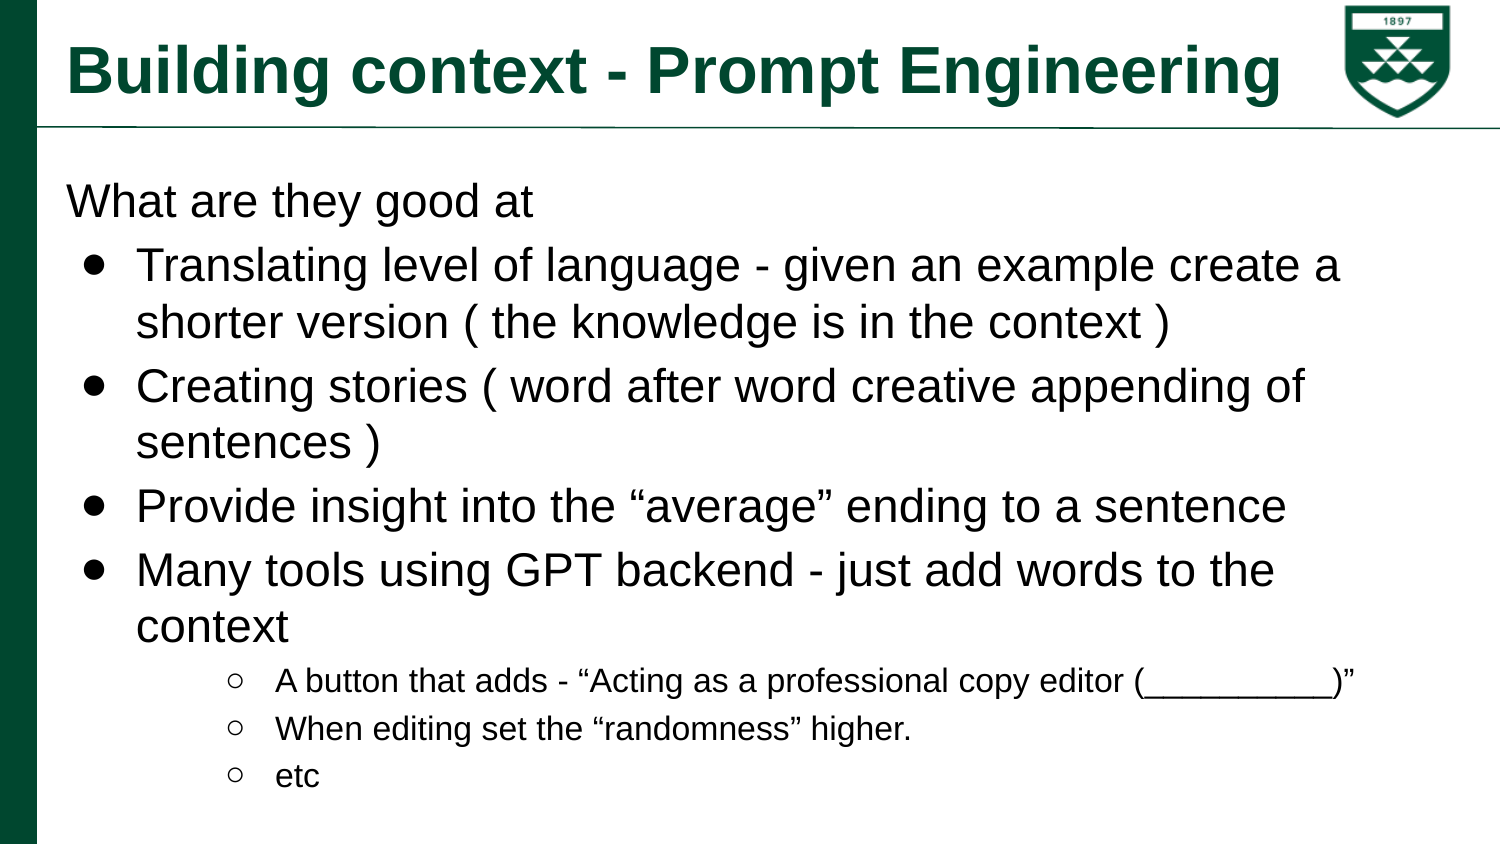

# Building context - Prompt Engineering
What are they good at
Translating level of language - given an example create a shorter version ( the knowledge is in the context )
Creating stories ( word after word creative appending of sentences )
Provide insight into the “average” ending to a sentence
Many tools using GPT backend - just add words to the context
A button that adds - “Acting as a professional copy editor (__________)”
When editing set the “randomness” higher.
etc